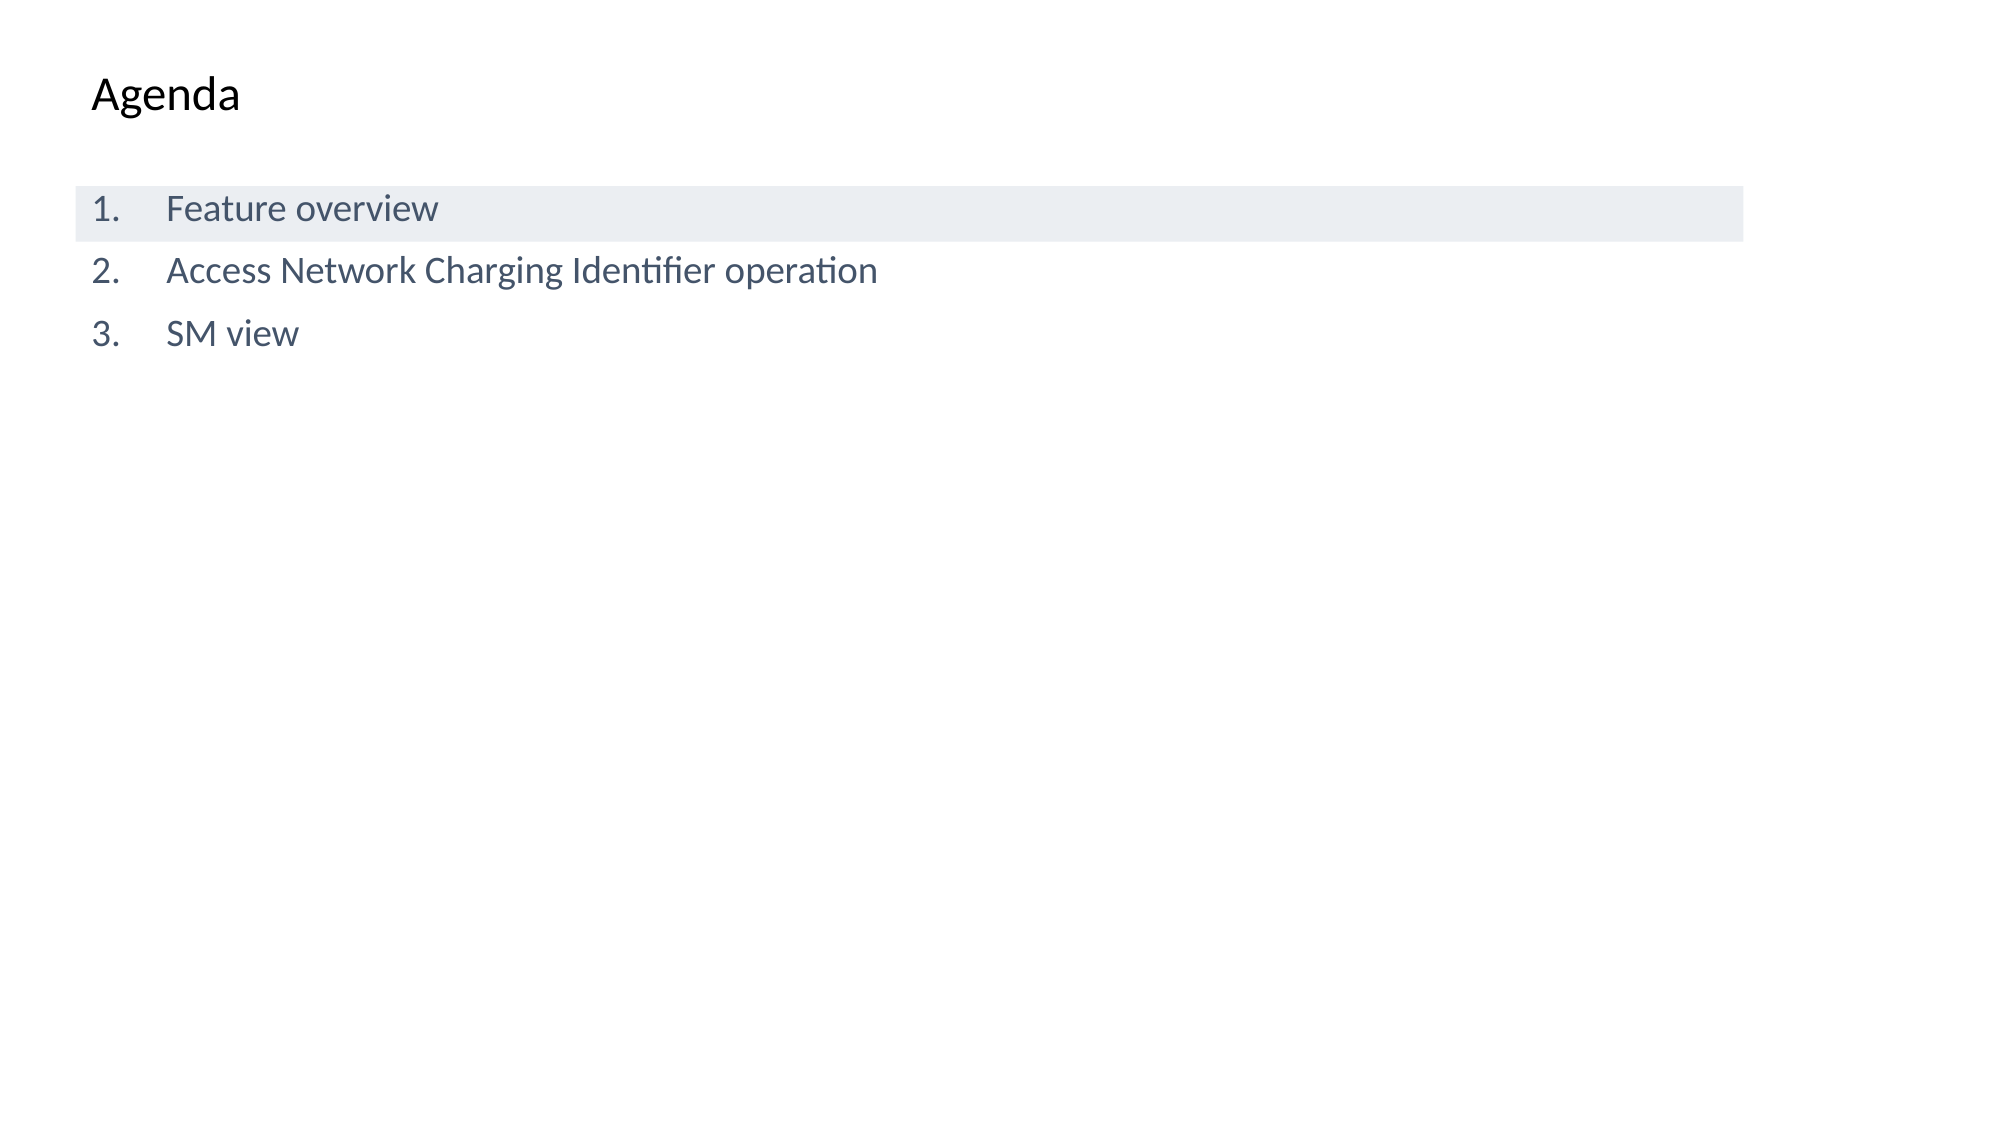

# Agenda

Feature overview
Access Network Charging Identifier operation
SM view